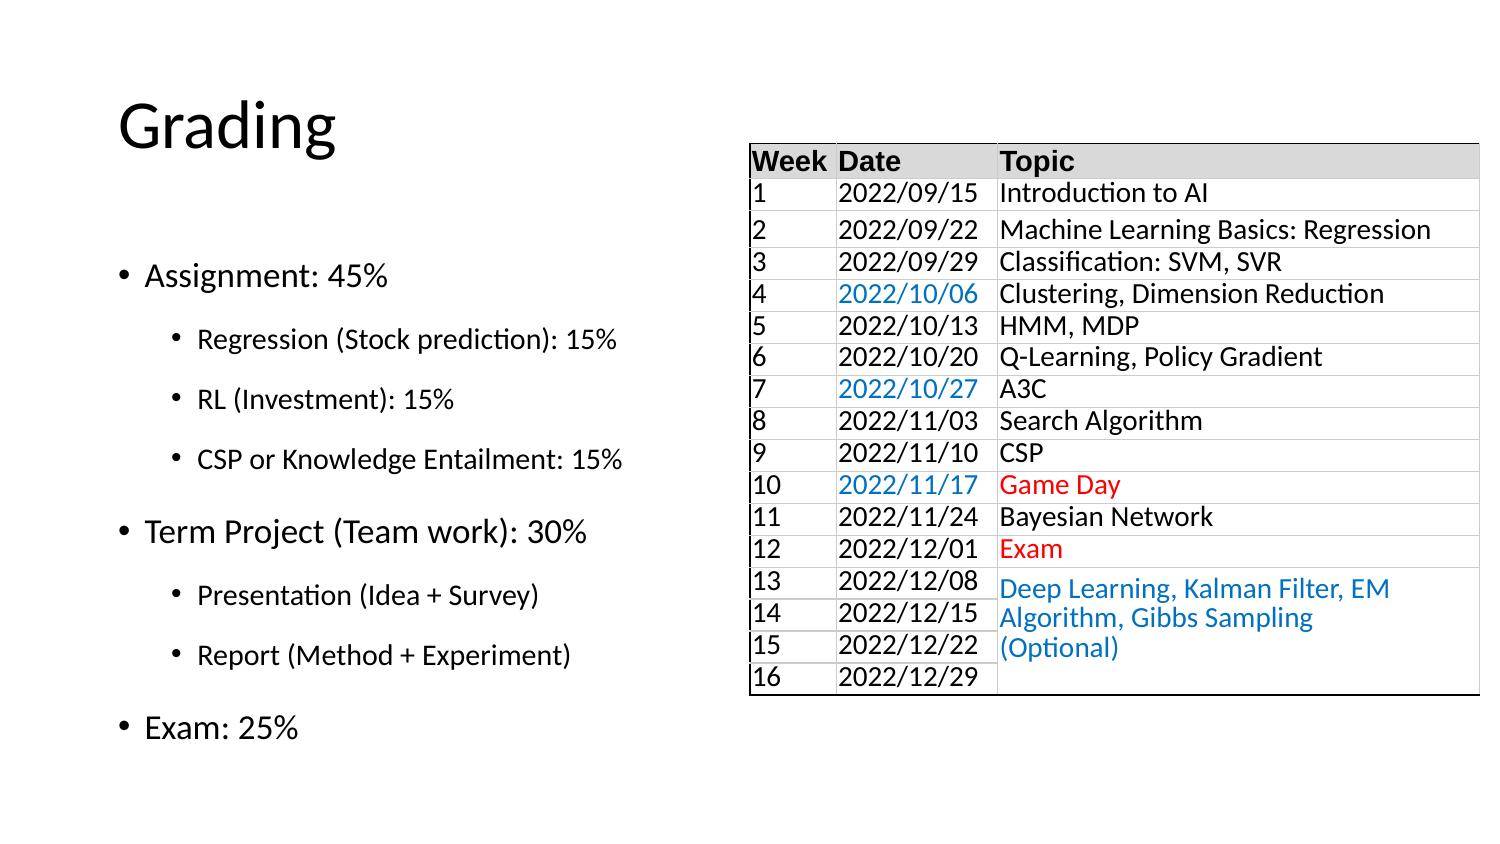

# Grading
| Week | Date | Topic |
| --- | --- | --- |
| 1 | 2022/09/15 | Introduction to AI |
| 2 | 2022/09/22 | Machine Learning Basics: Regression |
| 3 | 2022/09/29 | Classification: SVM, SVR |
| 4 | 2022/10/06 | Clustering, Dimension Reduction |
| 5 | 2022/10/13 | HMM, MDP |
| 6 | 2022/10/20 | Q-Learning, Policy Gradient |
| 7 | 2022/10/27 | A3C |
| 8 | 2022/11/03 | Search Algorithm |
| 9 | 2022/11/10 | CSP |
| 10 | 2022/11/17 | Game Day |
| 11 | 2022/11/24 | Bayesian Network |
| 12 | 2022/12/01 | Exam |
| 13 | 2022/12/08 | Deep Learning, Kalman Filter, EM Algorithm, Gibbs Sampling (Optional) |
| 14 | 2022/12/15 |  |
| 15 | 2022/12/22 |  |
| 16 | 2022/12/29 |  |
Assignment: 45%
Regression (Stock prediction): 15%
RL (Investment): 15%
CSP or Knowledge Entailment: 15%
Term Project (Team work): 30%
Presentation (Idea + Survey)
Report (Method + Experiment)
Exam: 25%